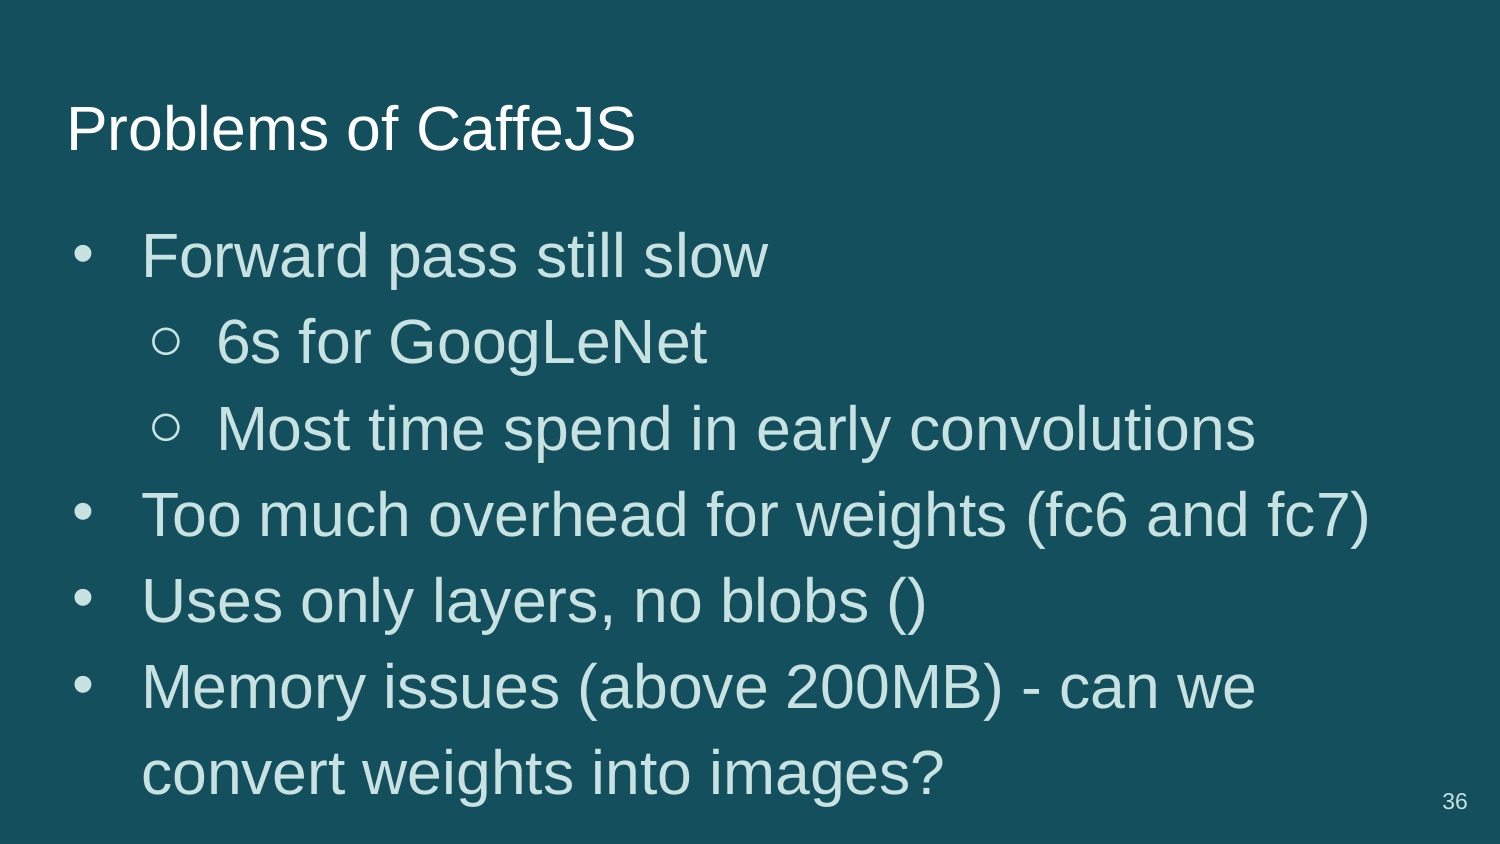

# Problems of CaffeJS
Forward pass still slow
6s for GoogLeNet
Most time spend in early convolutions
Too much overhead for weights (fc6 and fc7)
Uses only layers, no blobs ()
Memory issues (above 200MB) - can we convert weights into images?
36